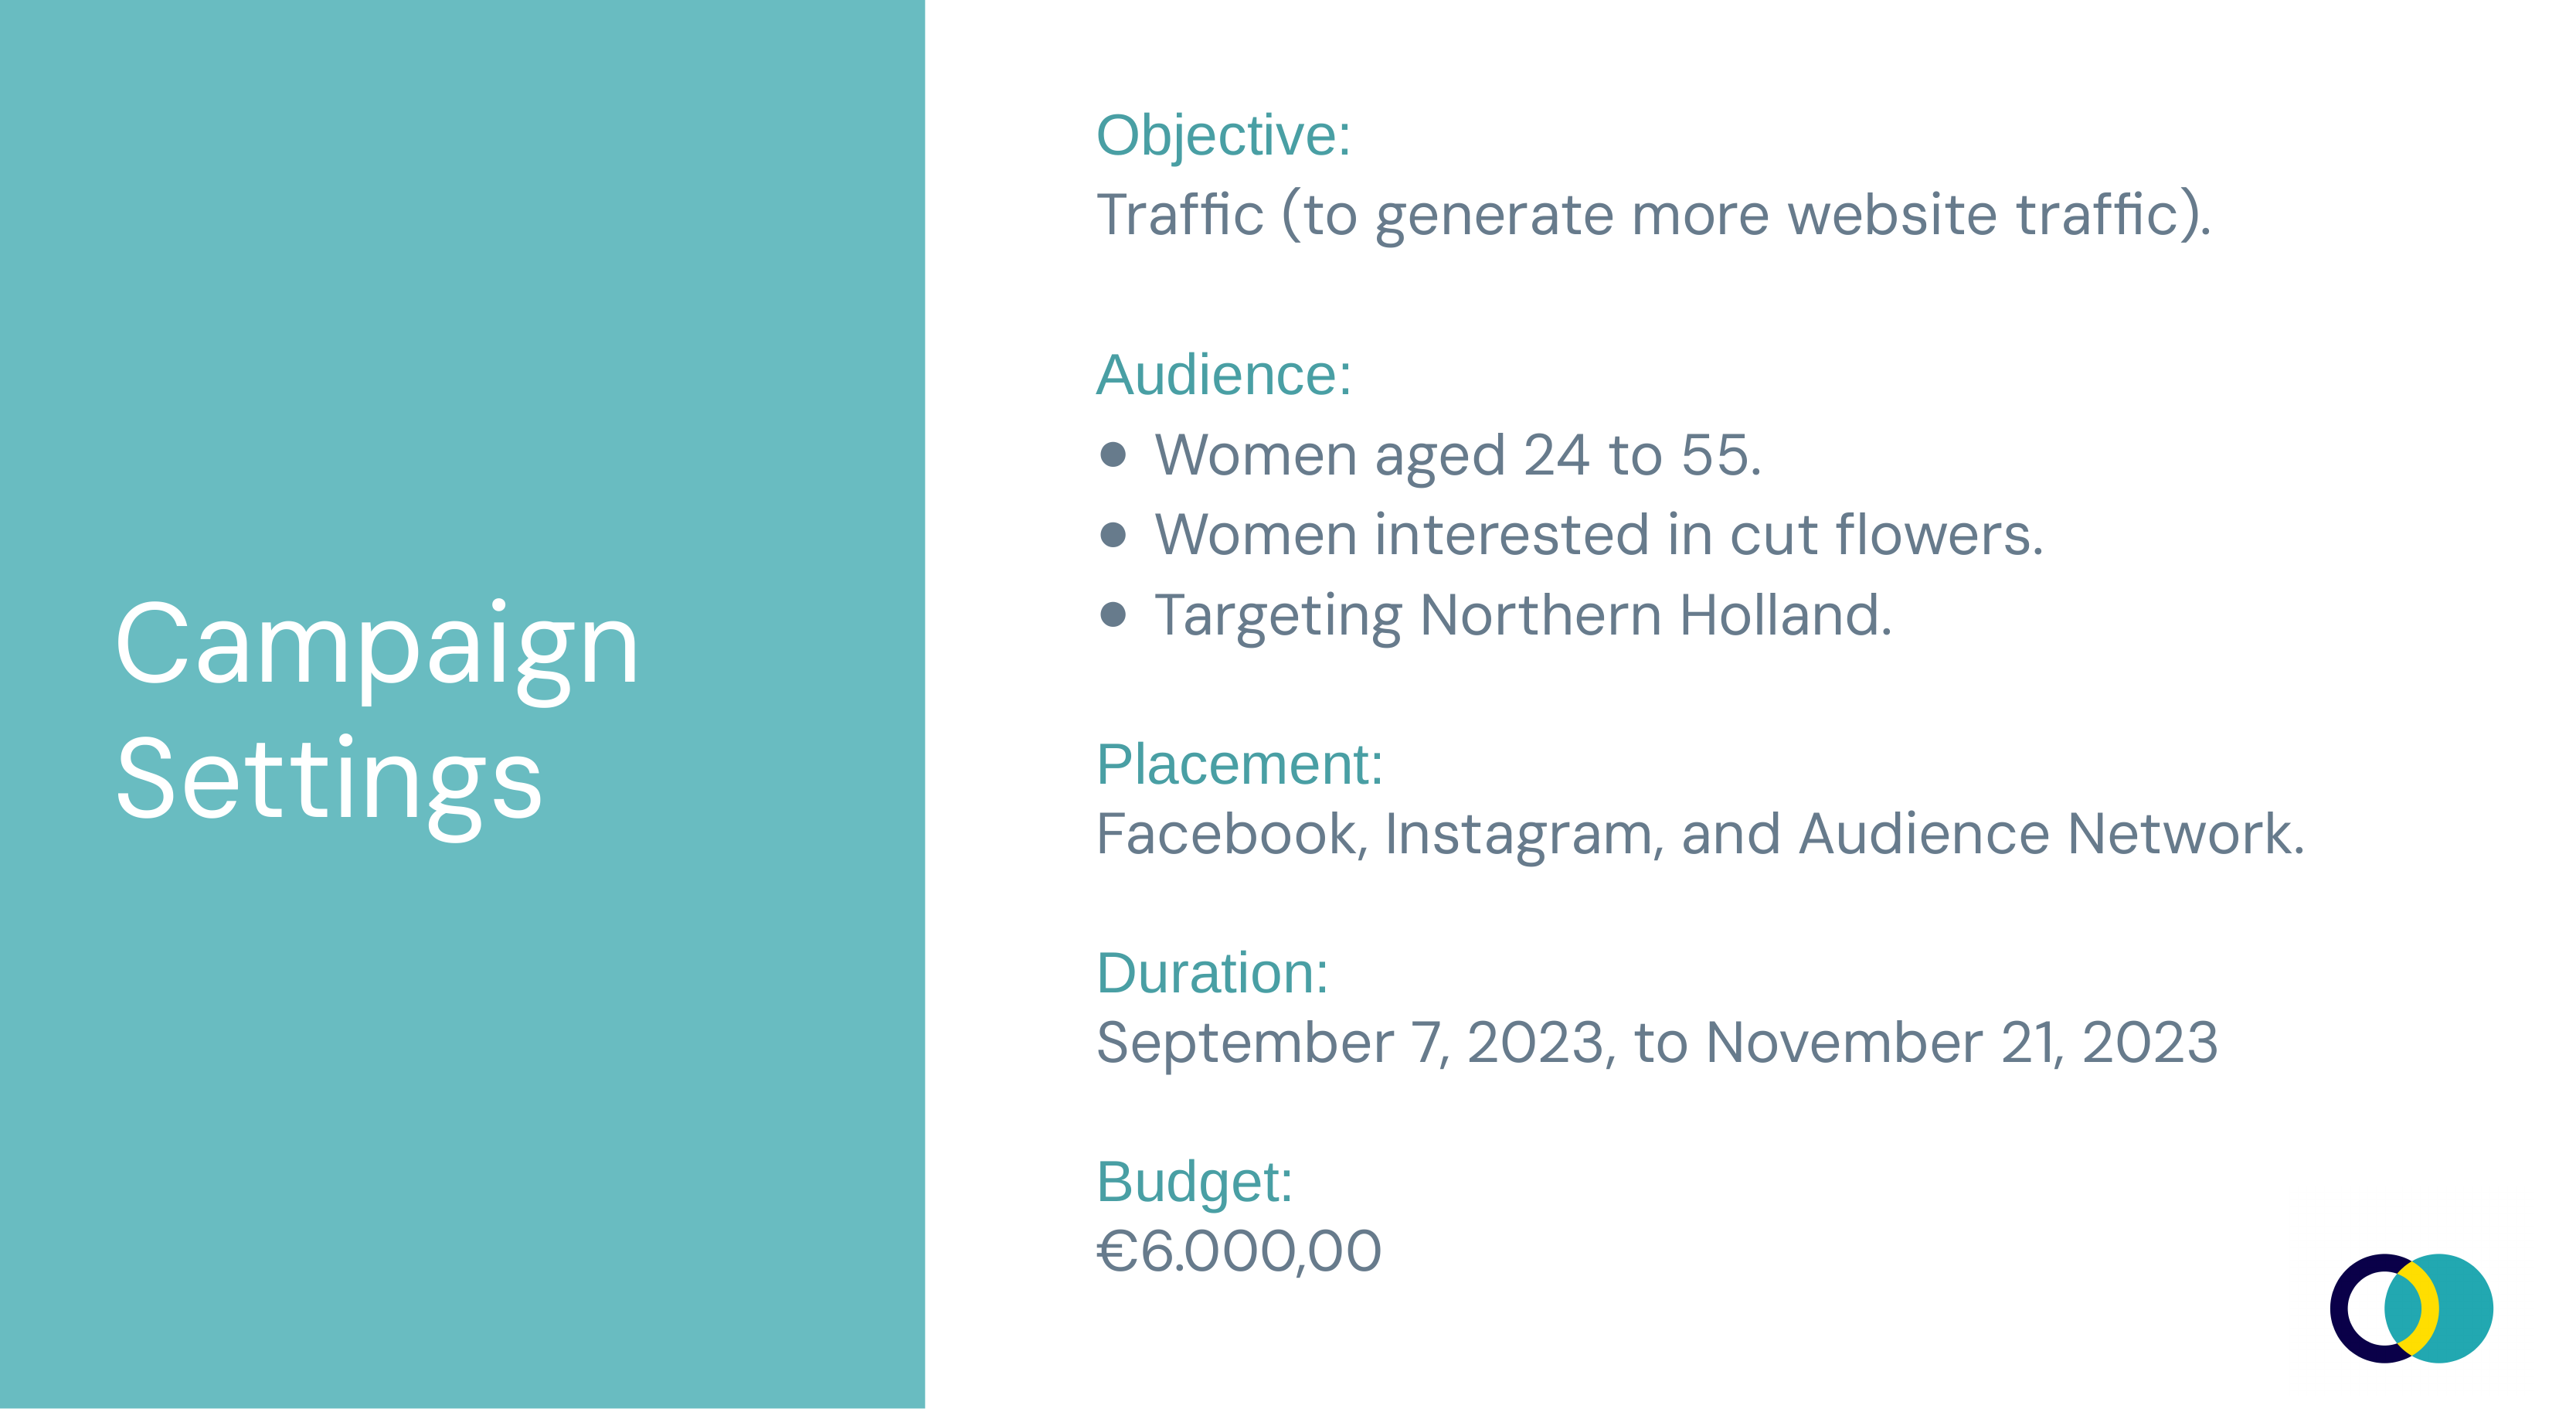

Objective:
Traffic (to generate more website traffic).

Audience:
Women aged 24 to 55.
Women interested in cut flowers.
Targeting Northern Holland.

Placement:
Facebook, Instagram, and Audience Network.

Duration:
September 7, 2023, to November 21, 2023

Budget:
€6.000,00

# Campaign
Settings